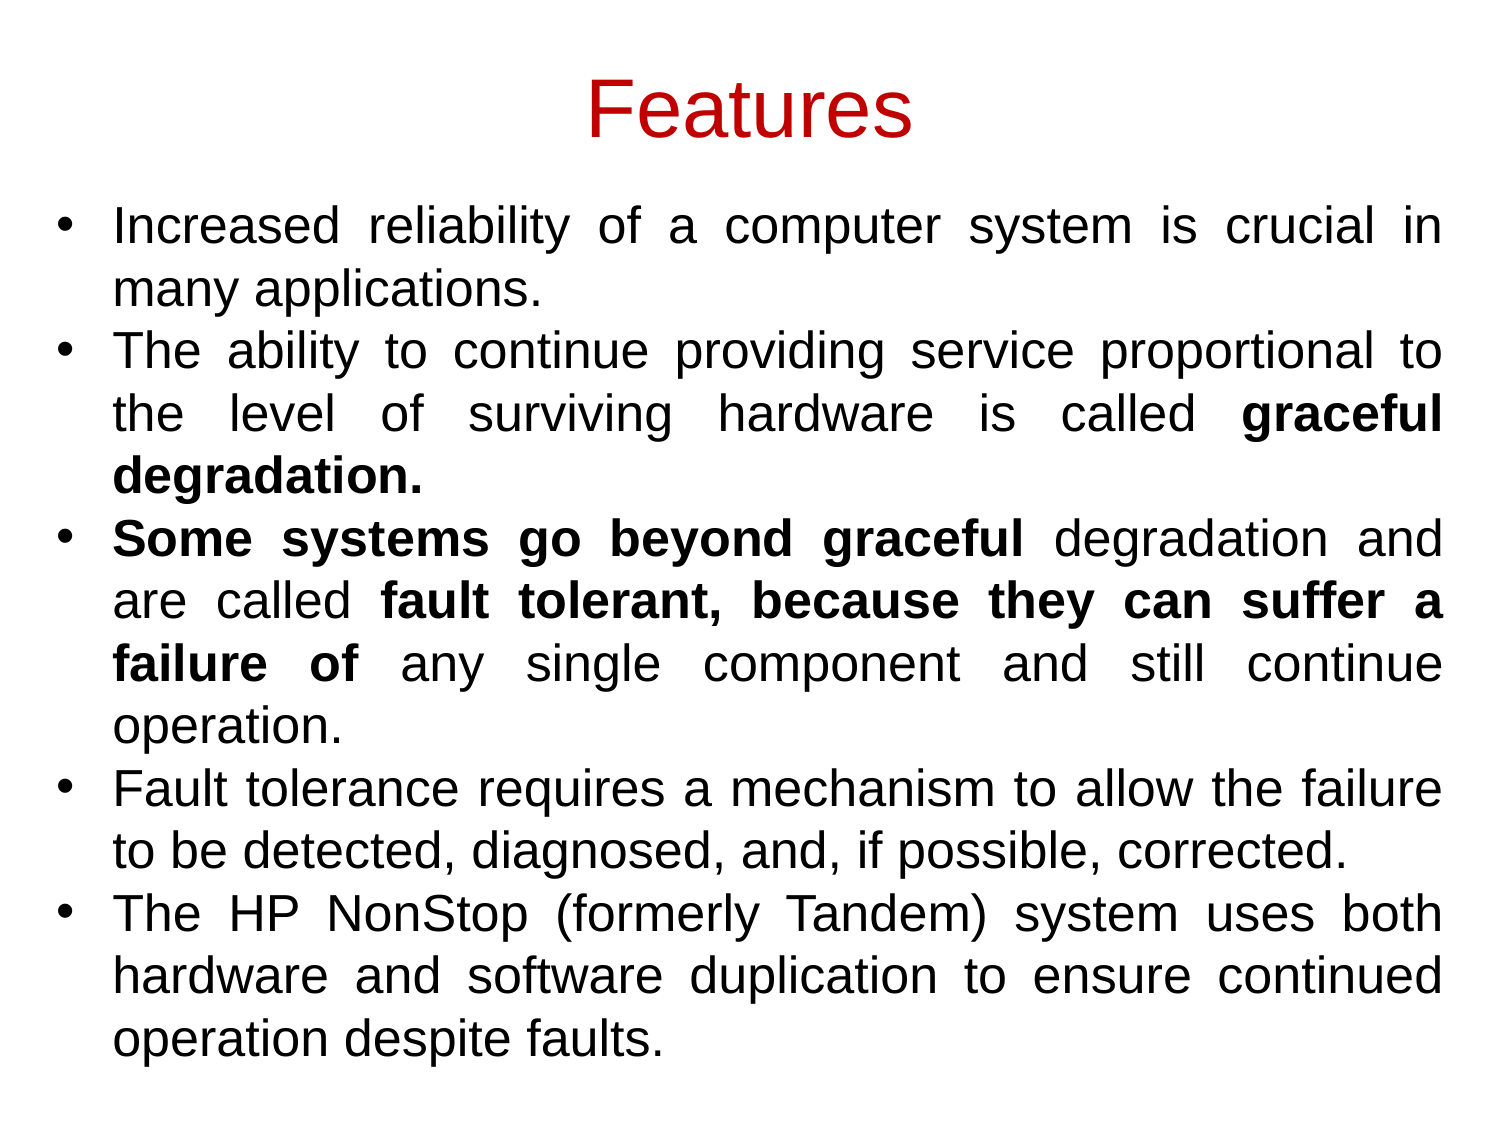

Features
Increased reliability of a computer system is crucial in many applications.
The ability to continue providing service proportional to the level of surviving hardware is called graceful degradation.
Some systems go beyond graceful degradation and are called fault tolerant, because they can suffer a failure of any single component and still continue operation.
Fault tolerance requires a mechanism to allow the failure to be detected, diagnosed, and, if possible, corrected.
The HP NonStop (formerly Tandem) system uses both hardware and software duplication to ensure continued operation despite faults.